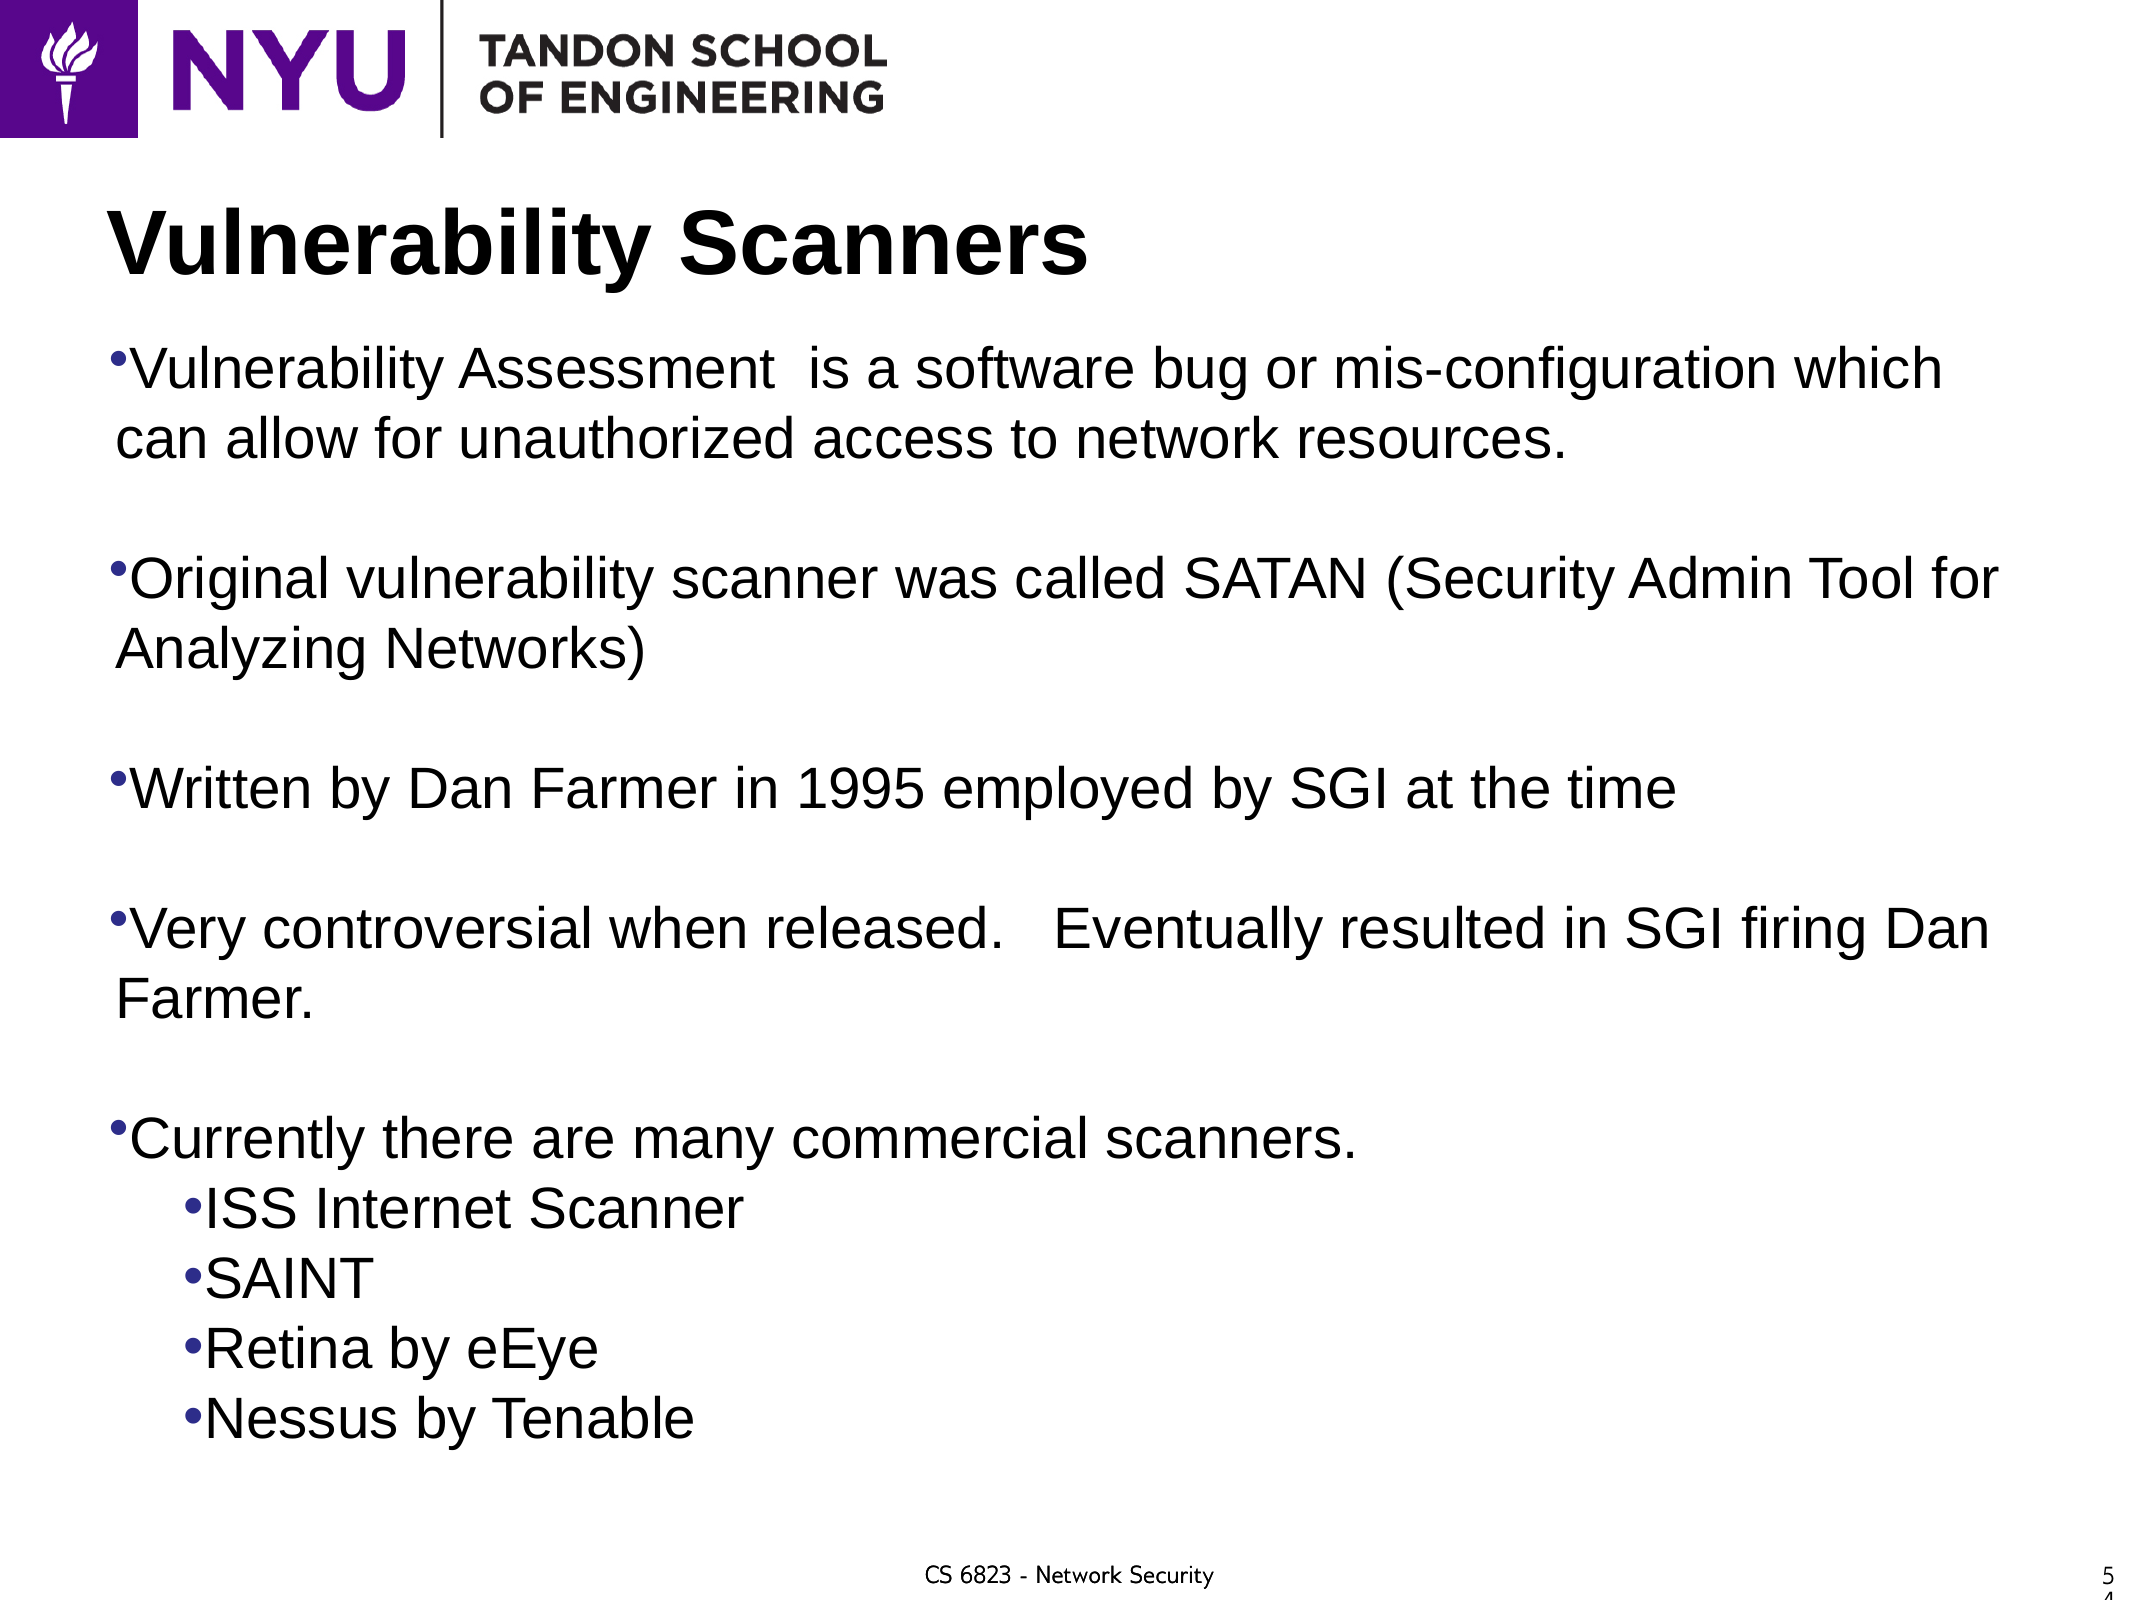

# Vulnerability Scanners
Vulnerability Assessment  is a software bug or mis-configuration which can allow for unauthorized access to network resources.

Original vulnerability scanner was called SATAN (Security Admin Tool for Analyzing Networks)

Written by Dan Farmer in 1995 employed by SGI at the time

Very controversial when released.   Eventually resulted in SGI firing Dan Farmer.

Currently there are many commercial scanners.
ISS Internet Scanner
SAINT
Retina by eEye
Nessus by Tenable

54
CS 6823 - Network Security